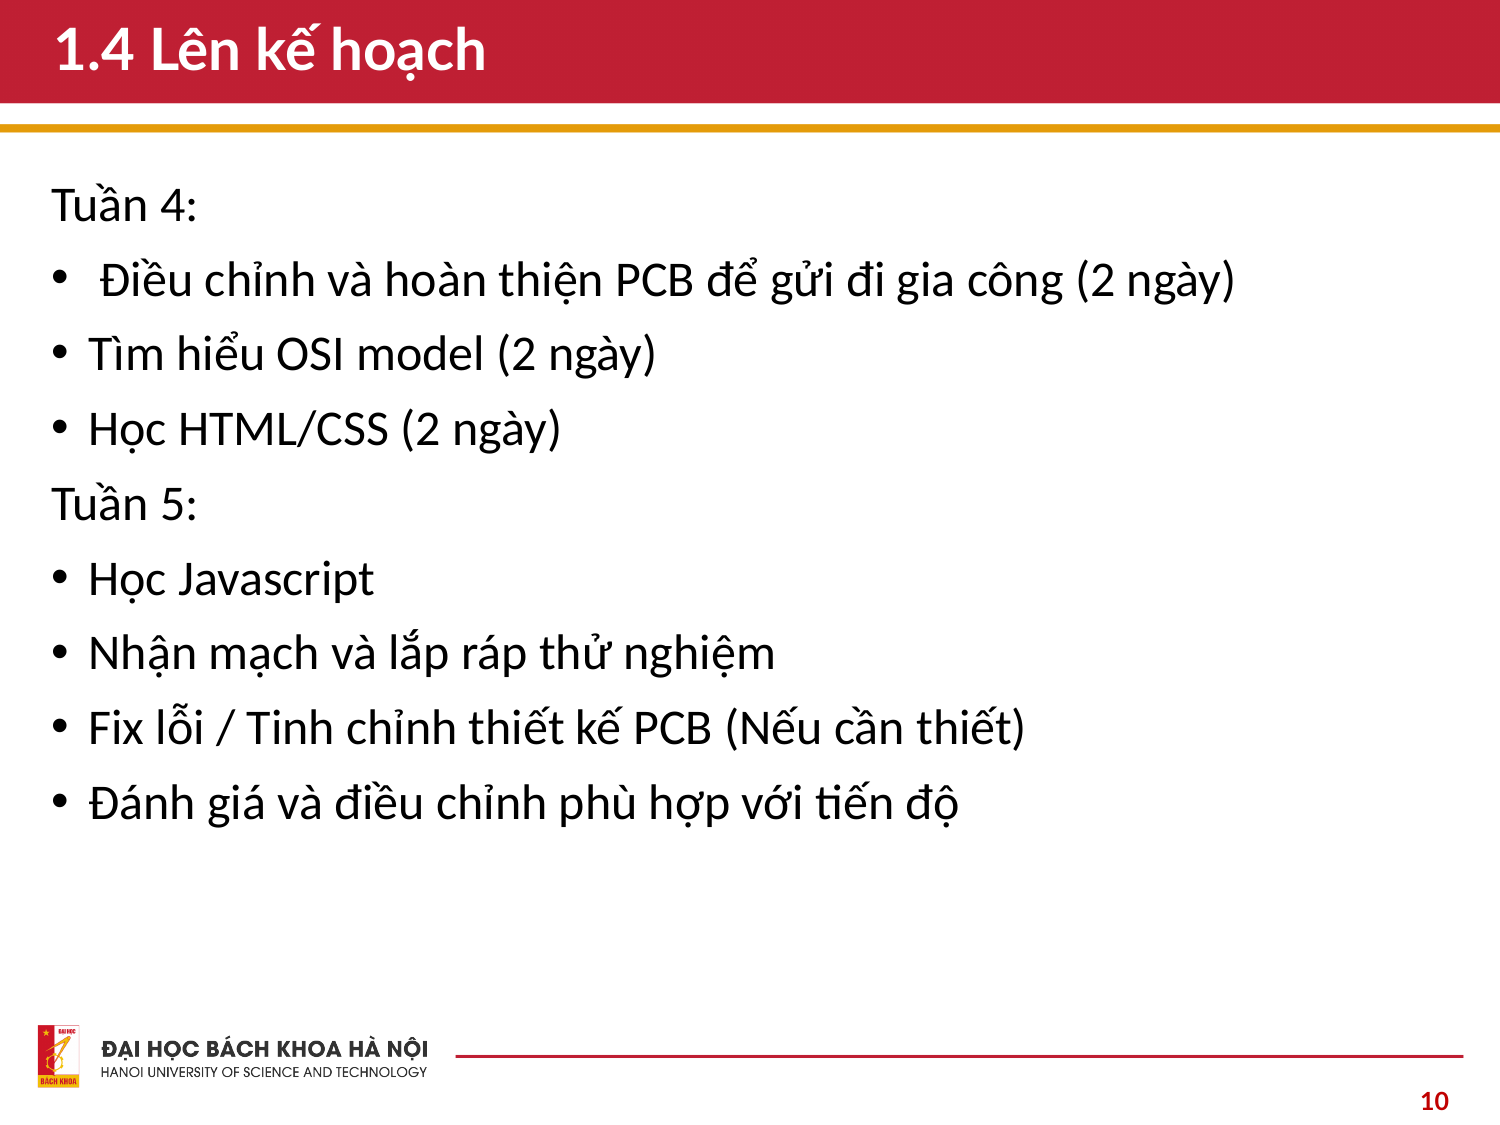

# 1.4 Lên kế hoạch
Tuần 4:
 Điều chỉnh và hoàn thiện PCB để gửi đi gia công (2 ngày)
Tìm hiểu OSI model (2 ngày)
Học HTML/CSS (2 ngày)
Tuần 5:
Học Javascript
Nhận mạch và lắp ráp thử nghiệm
Fix lỗi / Tinh chỉnh thiết kế PCB (Nếu cần thiết)
Đánh giá và điều chỉnh phù hợp với tiến độ

10